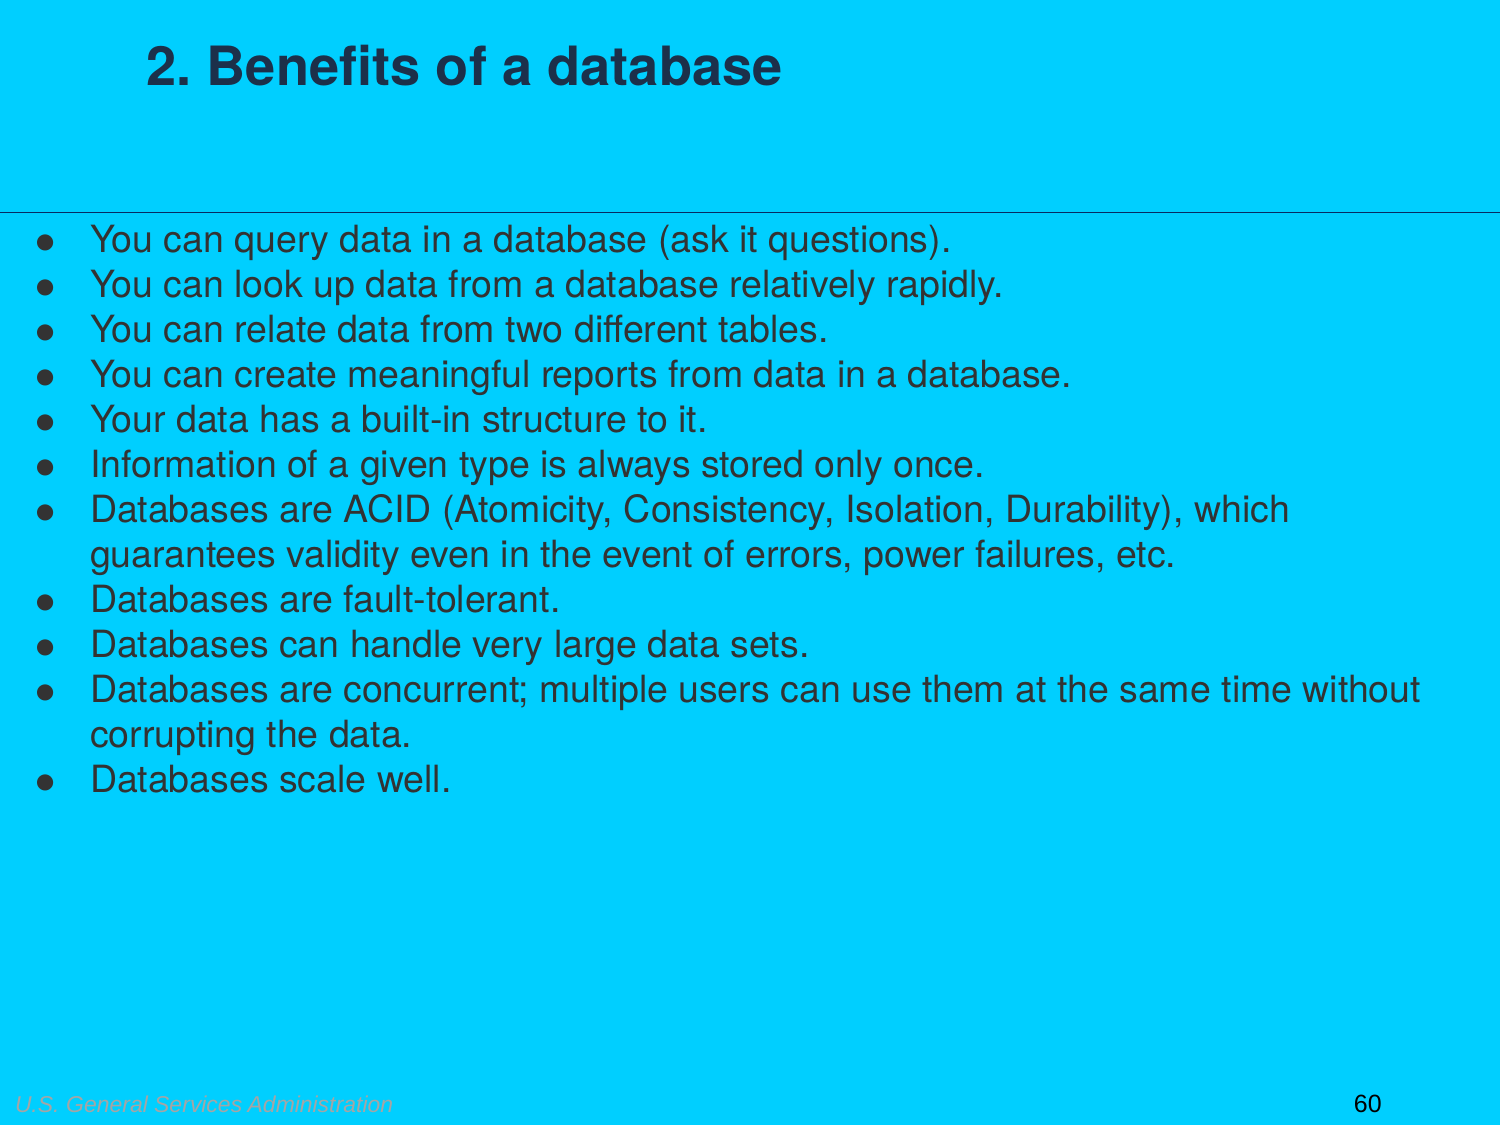

2. Benefits of a database
You can query data in a database (ask it questions).
You can look up data from a database relatively rapidly.
You can relate data from two different tables.
You can create meaningful reports from data in a database.
Your data has a built-in structure to it.
Information of a given type is always stored only once.
Databases are ACID (Atomicity, Consistency, Isolation, Durability), which guarantees validity even in the event of errors, power failures, etc.
Databases are fault-tolerant.
Databases can handle very large data sets.
Databases are concurrent; multiple users can use them at the same time without corrupting the data.
Databases scale well.
60